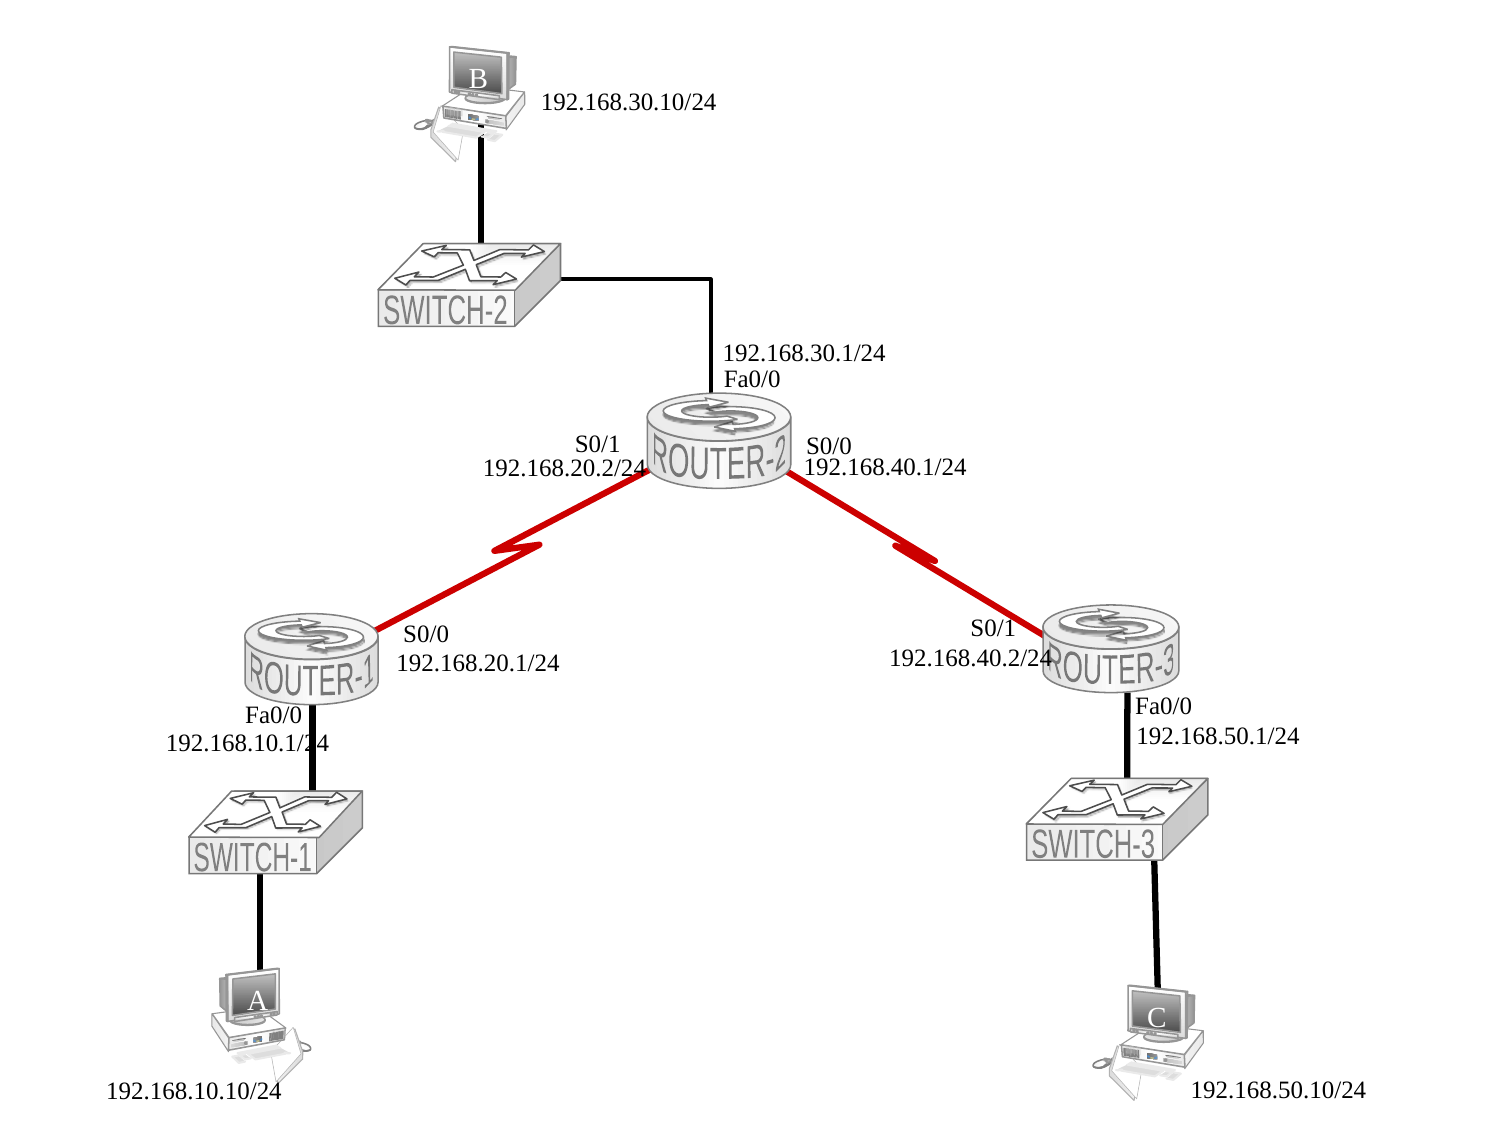

B

192.168.30.10/24

SWITCH-2

192.168.30.1/24
Fa0/0

ROUTER-2
S0/1
S0/0
192.168.40.1/24
192.168.20.2/24

S0/1

ROUTER-3
S0/0

ROUTER-1
192.168.40.2/24
192.168.20.1/24
Fa0/0
Fa0/0
192.168.50.1/24
192.168.10.1/24

SWITCH-3

SWITCH-1

A

C

192.168.50.10/24
192.168.10.10/24